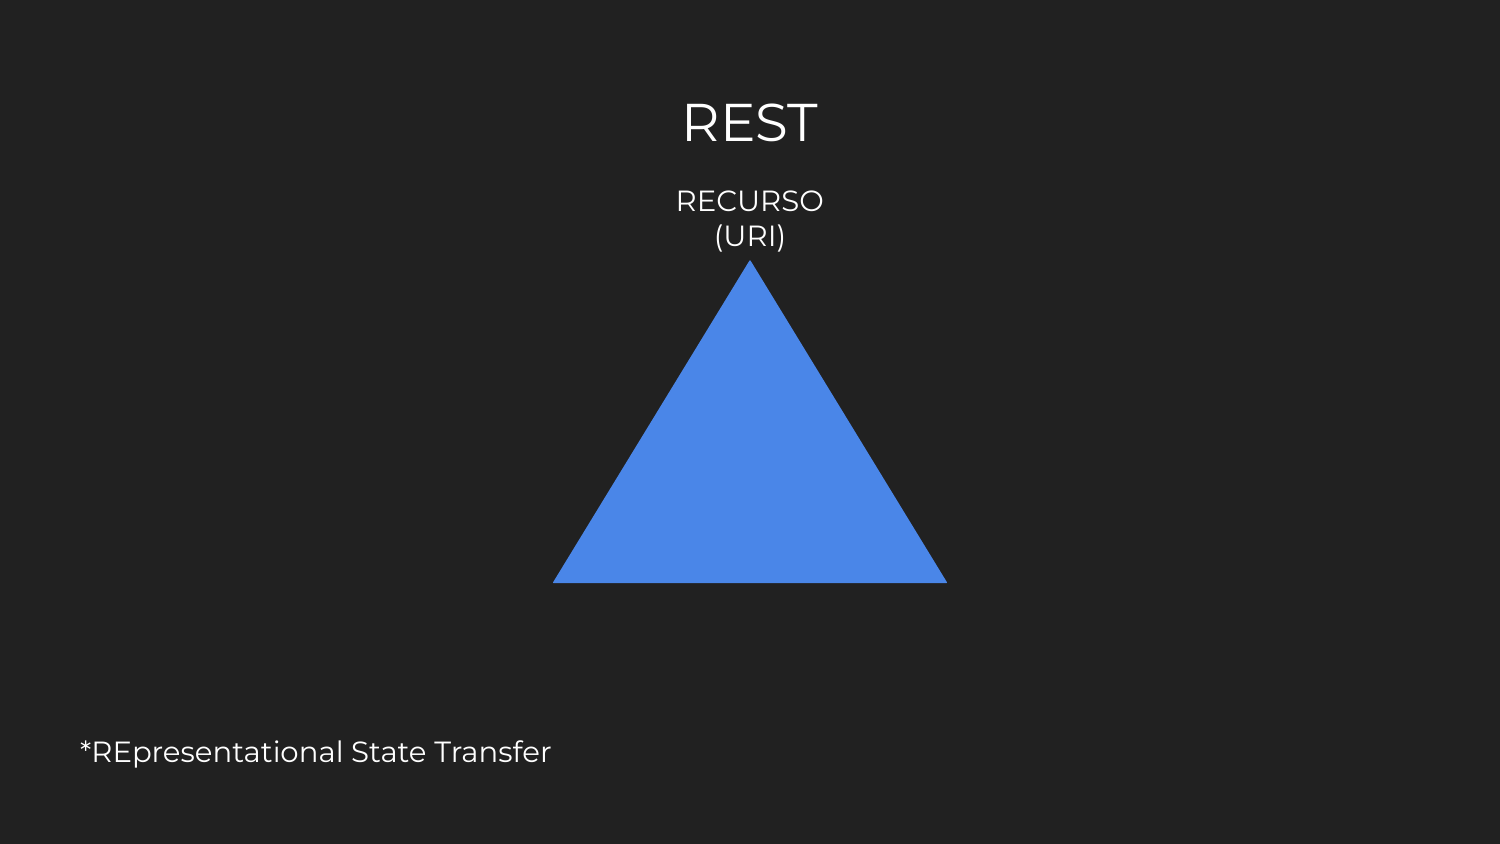

# REST
RECURSO
(URI)

*REpresentational State Transfer